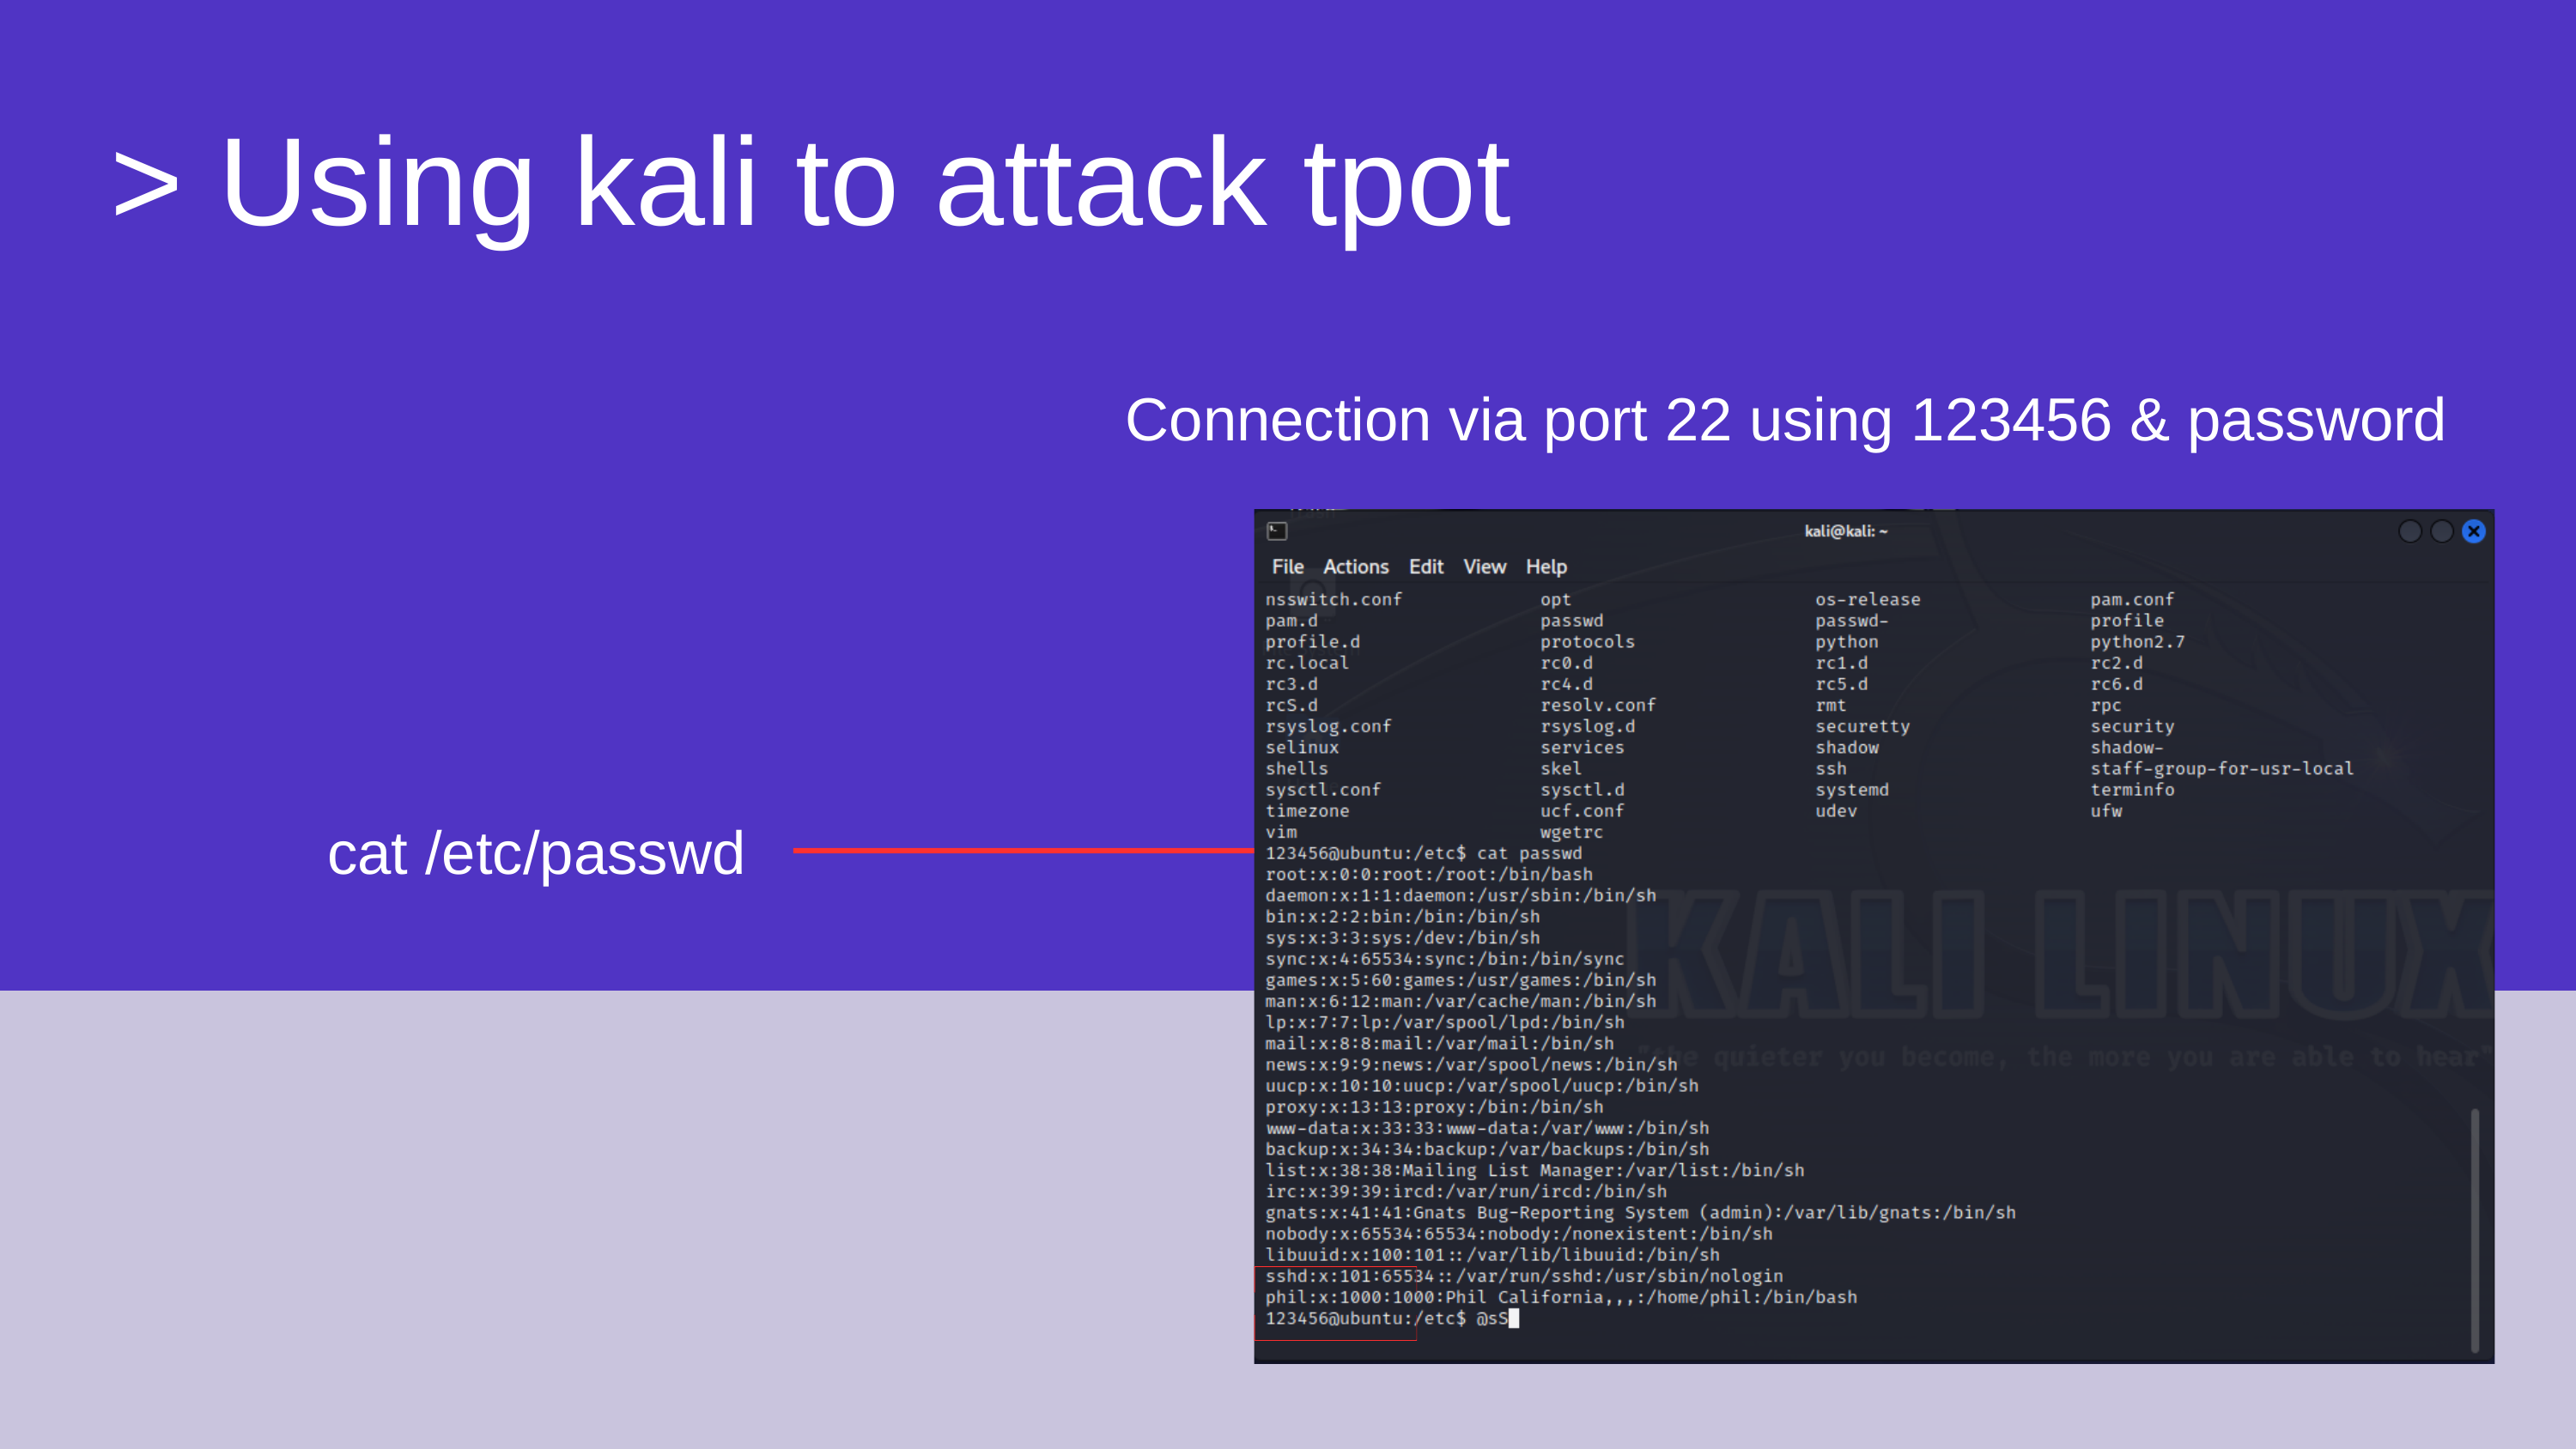

> Using kali to attack tpot
Connection via port 22 using 123456 & password

cat /etc/passwd